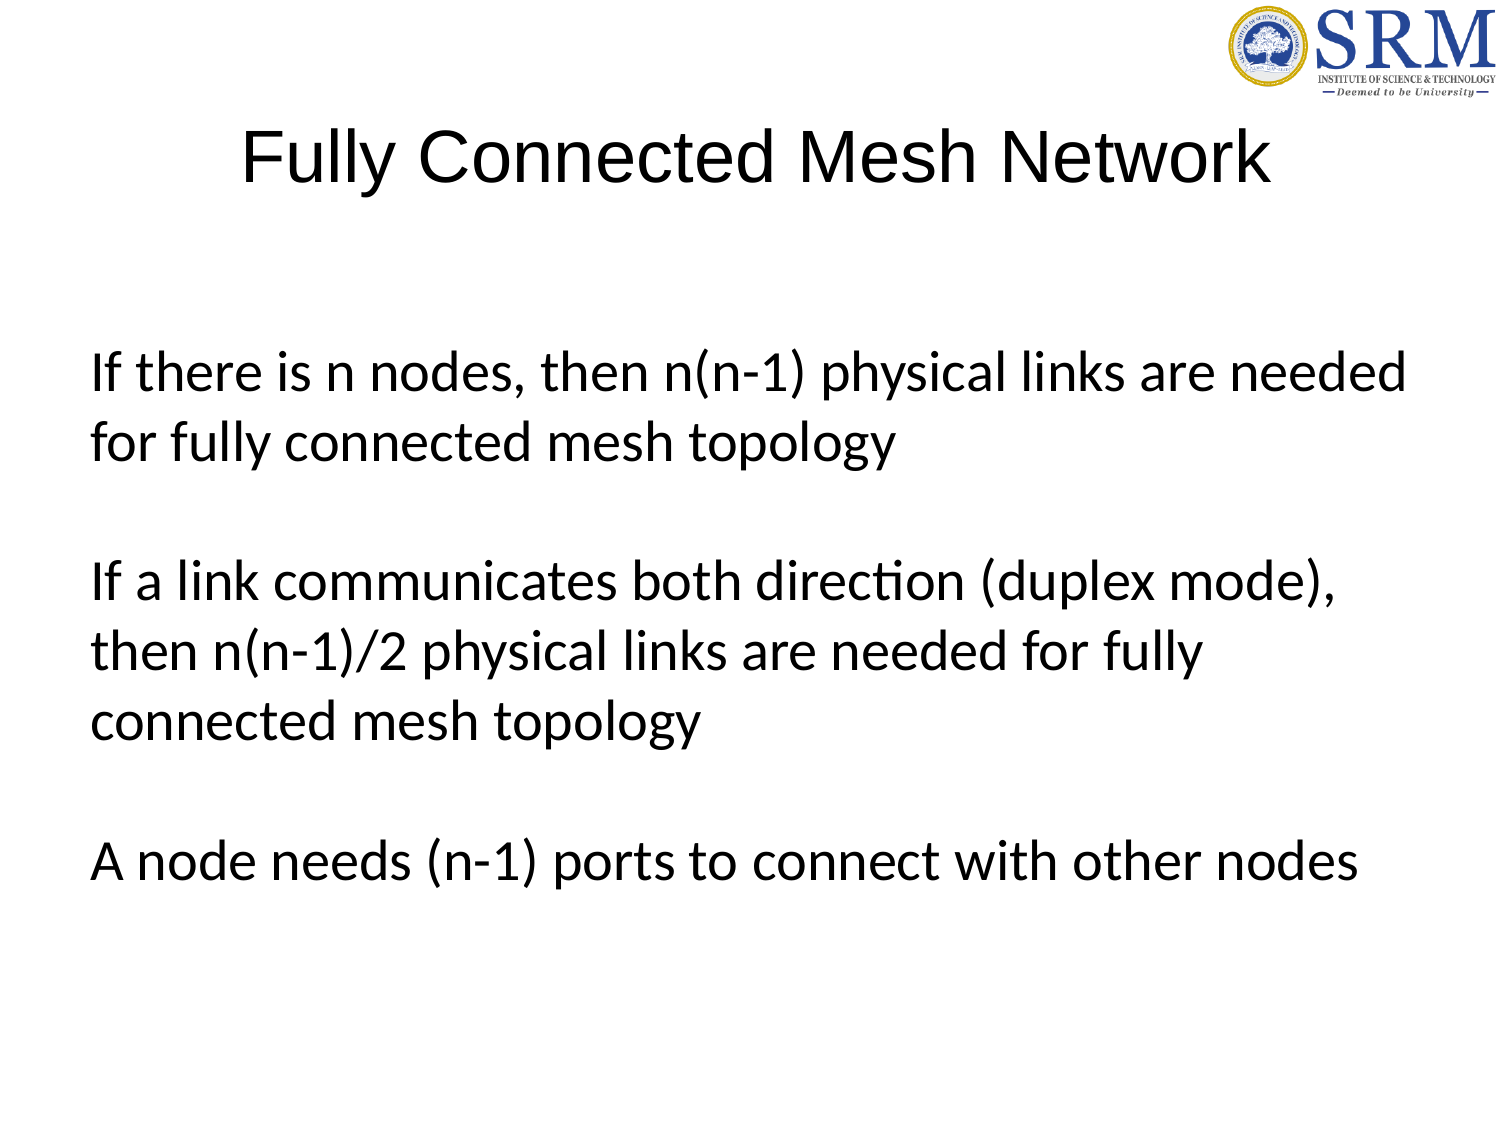

# Fully Connected Mesh Network
If there is n nodes, then n(n-1) physical links are needed for fully connected mesh topology

If a link communicates both direction (duplex mode), then n(n-1)/2 physical links are needed for fully connected mesh topology

A node needs (n-1) ports to connect with other nodes